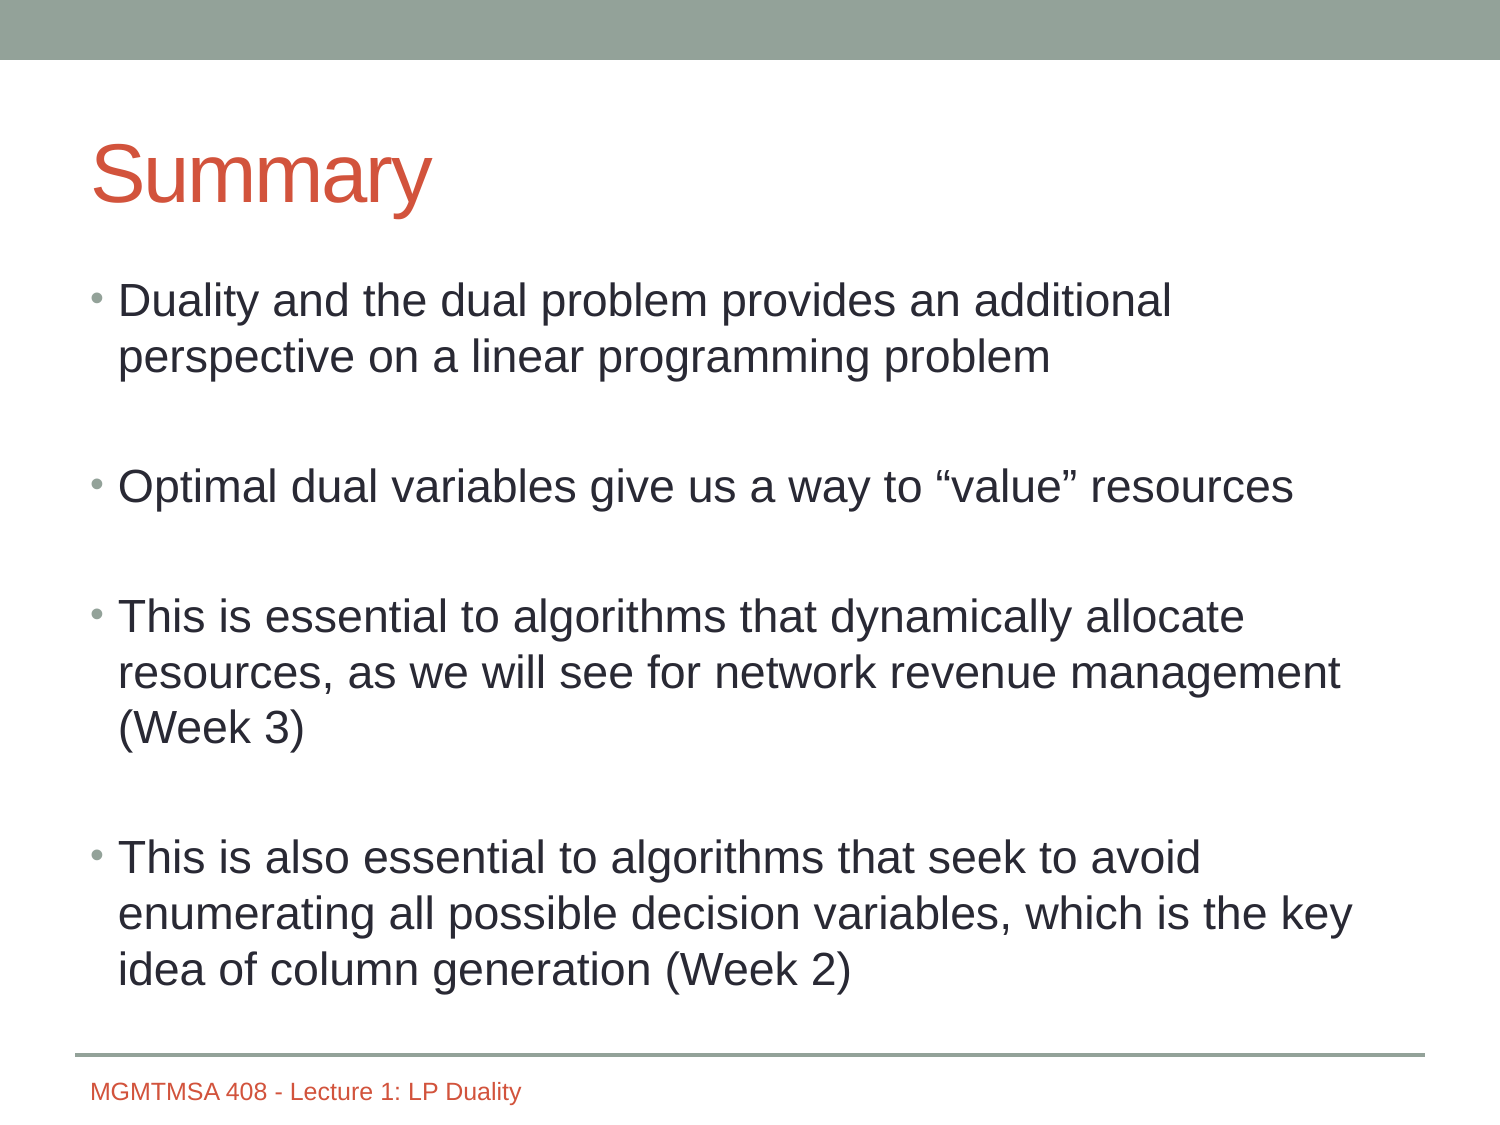

# Summary
Duality and the dual problem provides an additional perspective on a linear programming problem

Optimal dual variables give us a way to “value” resources

This is essential to algorithms that dynamically allocate resources, as we will see for network revenue management (Week 3)

This is also essential to algorithms that seek to avoid enumerating all possible decision variables, which is the key idea of column generation (Week 2)

MGMTMSA 408 - Lecture 1: LP Duality